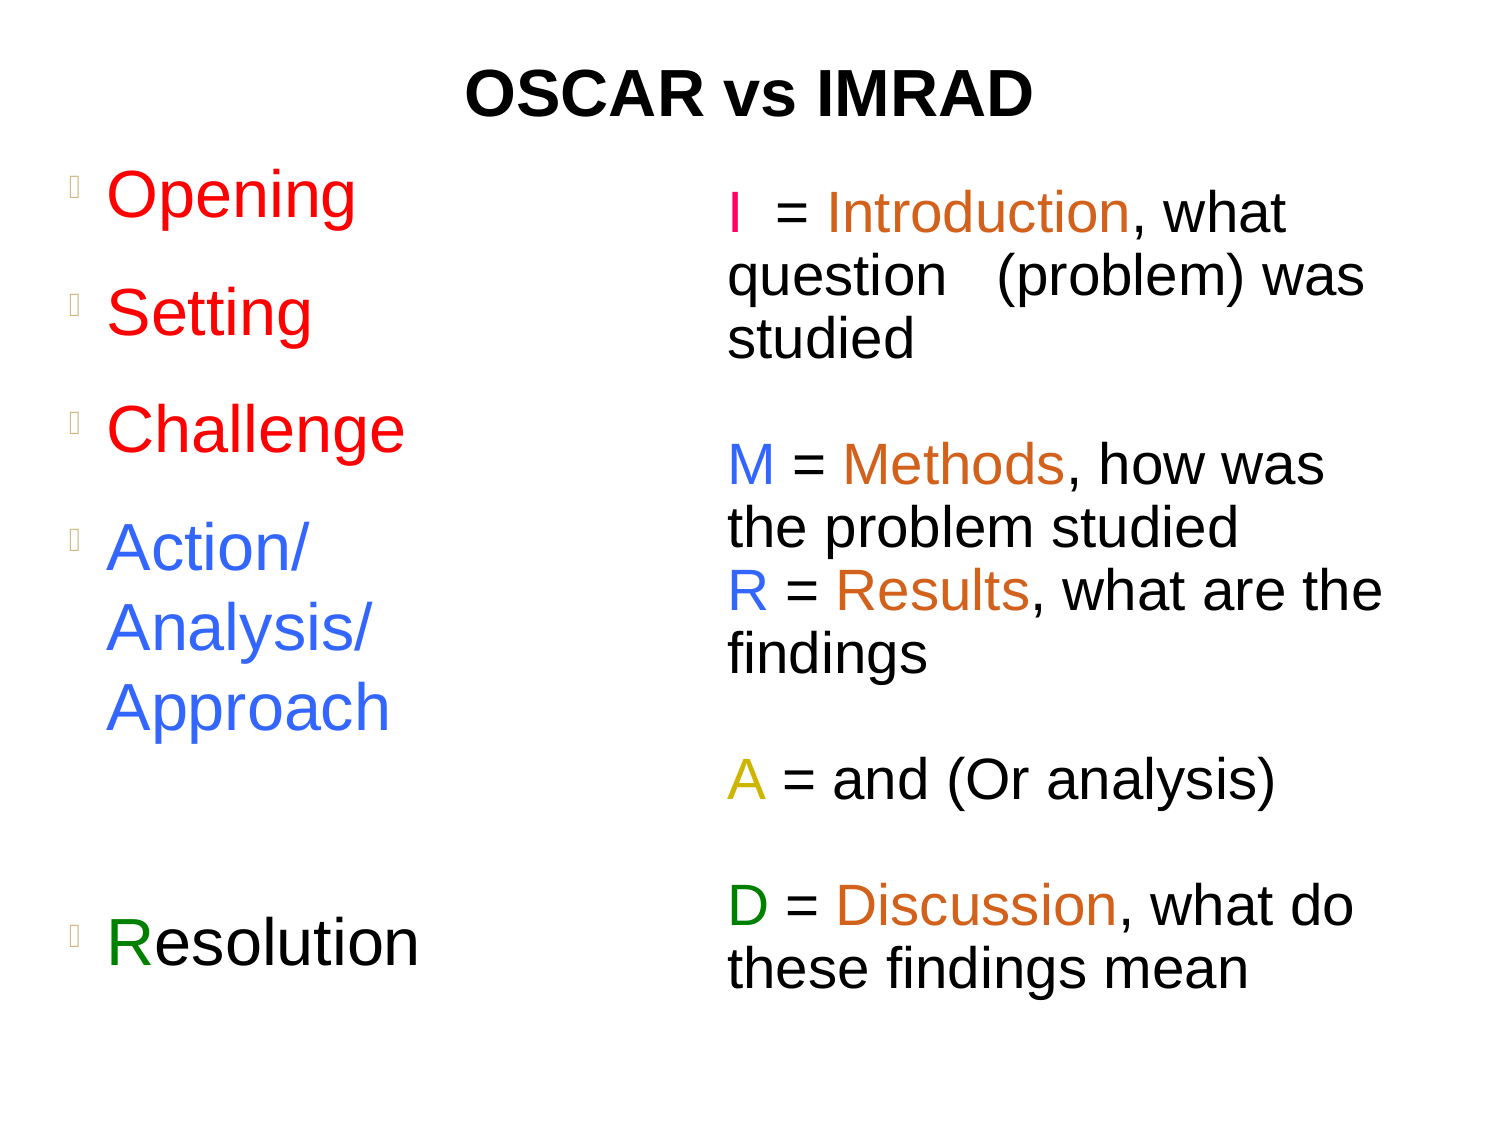

OSCAR vs IMRAD
Opening
Setting
Challenge
Action/Analysis/Approach

Resolution

I  = Introduction, what question   (problem) was studied

M = Methods, how was the problem studied
R = Results, what are the findings

A = and (Or analysis)

D = Discussion, what do these findings mean